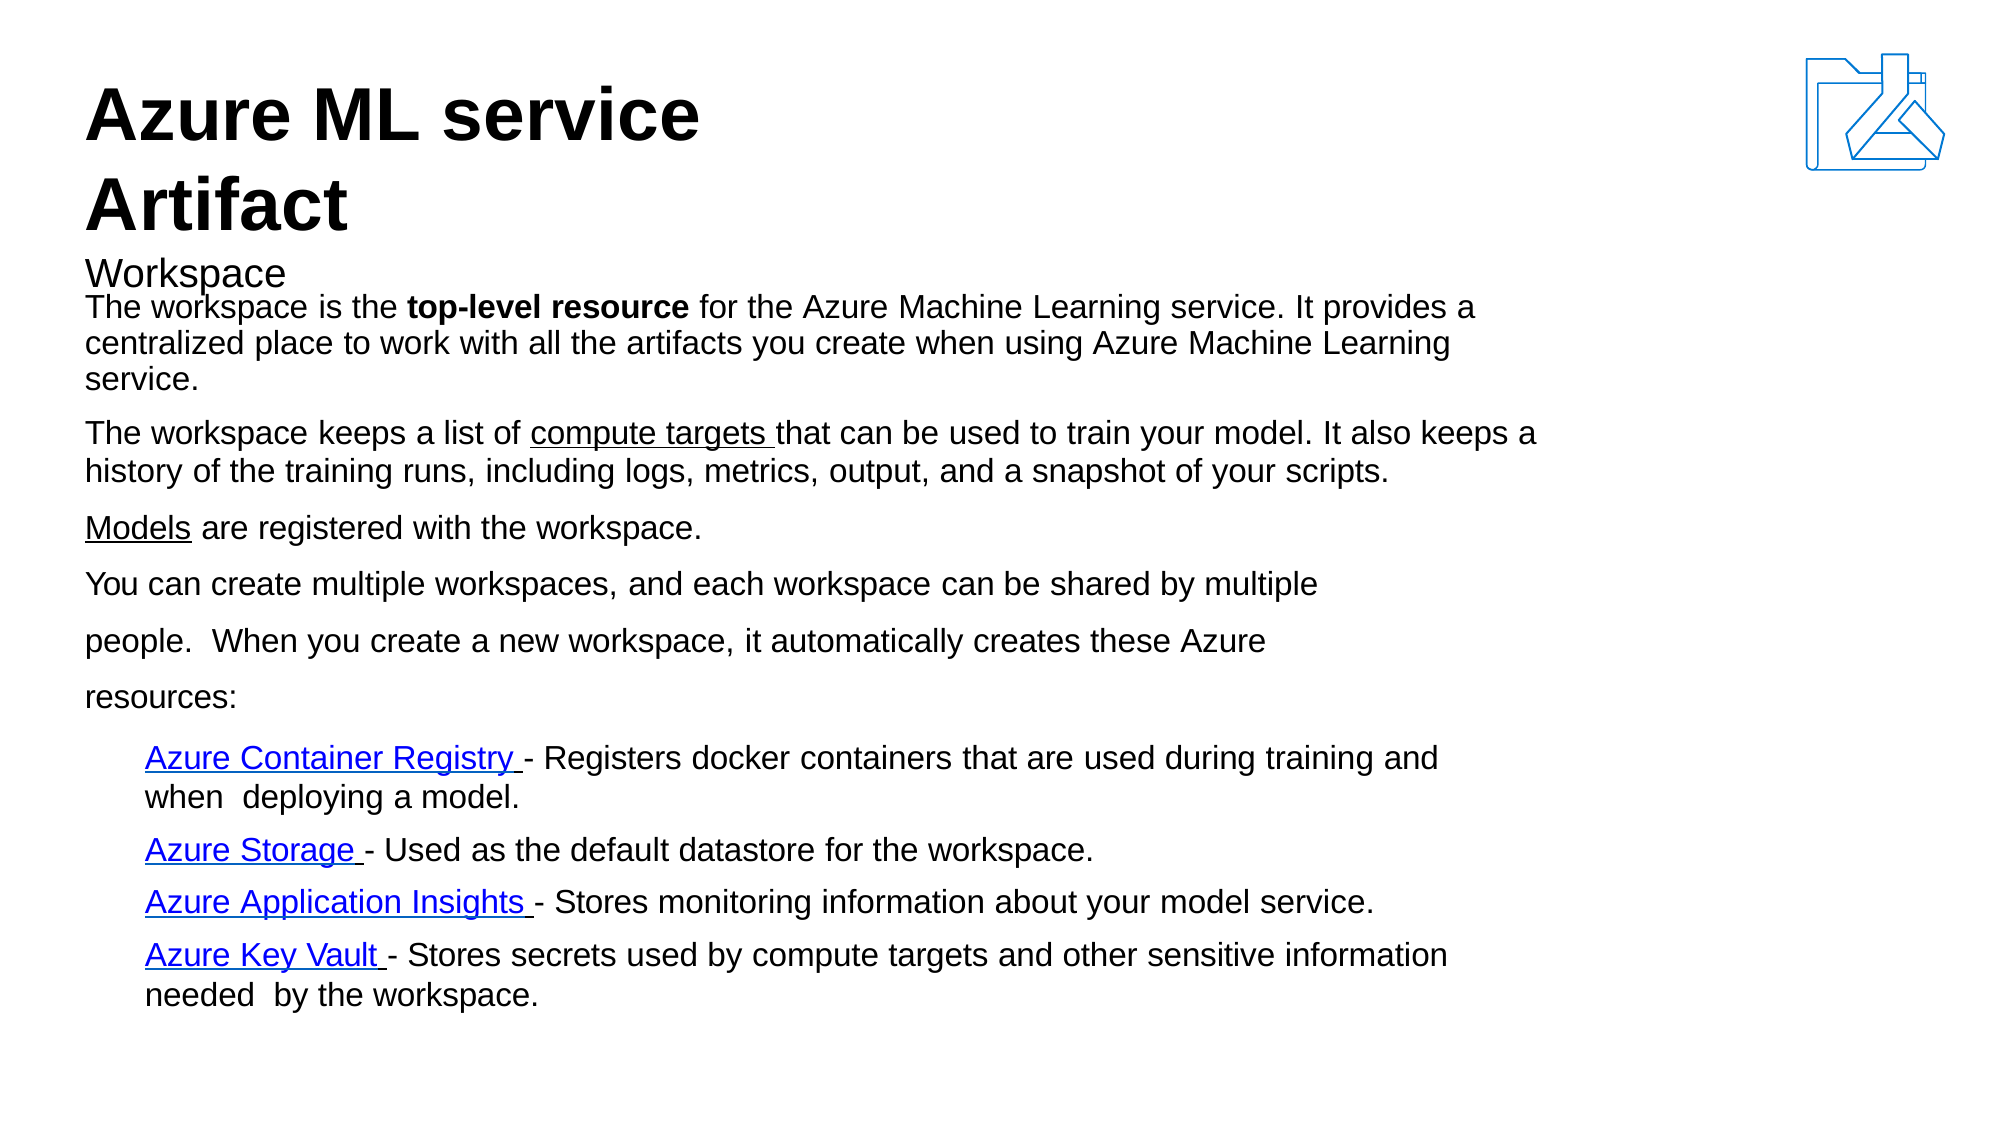

# Azure ML service Artifact
Workspace
The workspace is the top-level resource for the Azure Machine Learning service. It provides a  centralized place to work with all the artifacts you create when using Azure Machine Learning service.
The workspace keeps a list of compute targets that can be used to train your model. It also keeps a
history of the training runs, including logs, metrics, output, and a snapshot of your scripts.
Models are registered with the workspace.
You can create multiple workspaces, and each workspace can be shared by multiple people.  When you create a new workspace, it automatically creates these Azure resources:
Azure Container Registry - Registers docker containers that are used during training and when  deploying a model.
Azure Storage - Used as the default datastore for the workspace.
Azure Application Insights - Stores monitoring information about your model service.
Azure Key Vault - Stores secrets used by compute targets and other sensitive information needed  by the workspace.